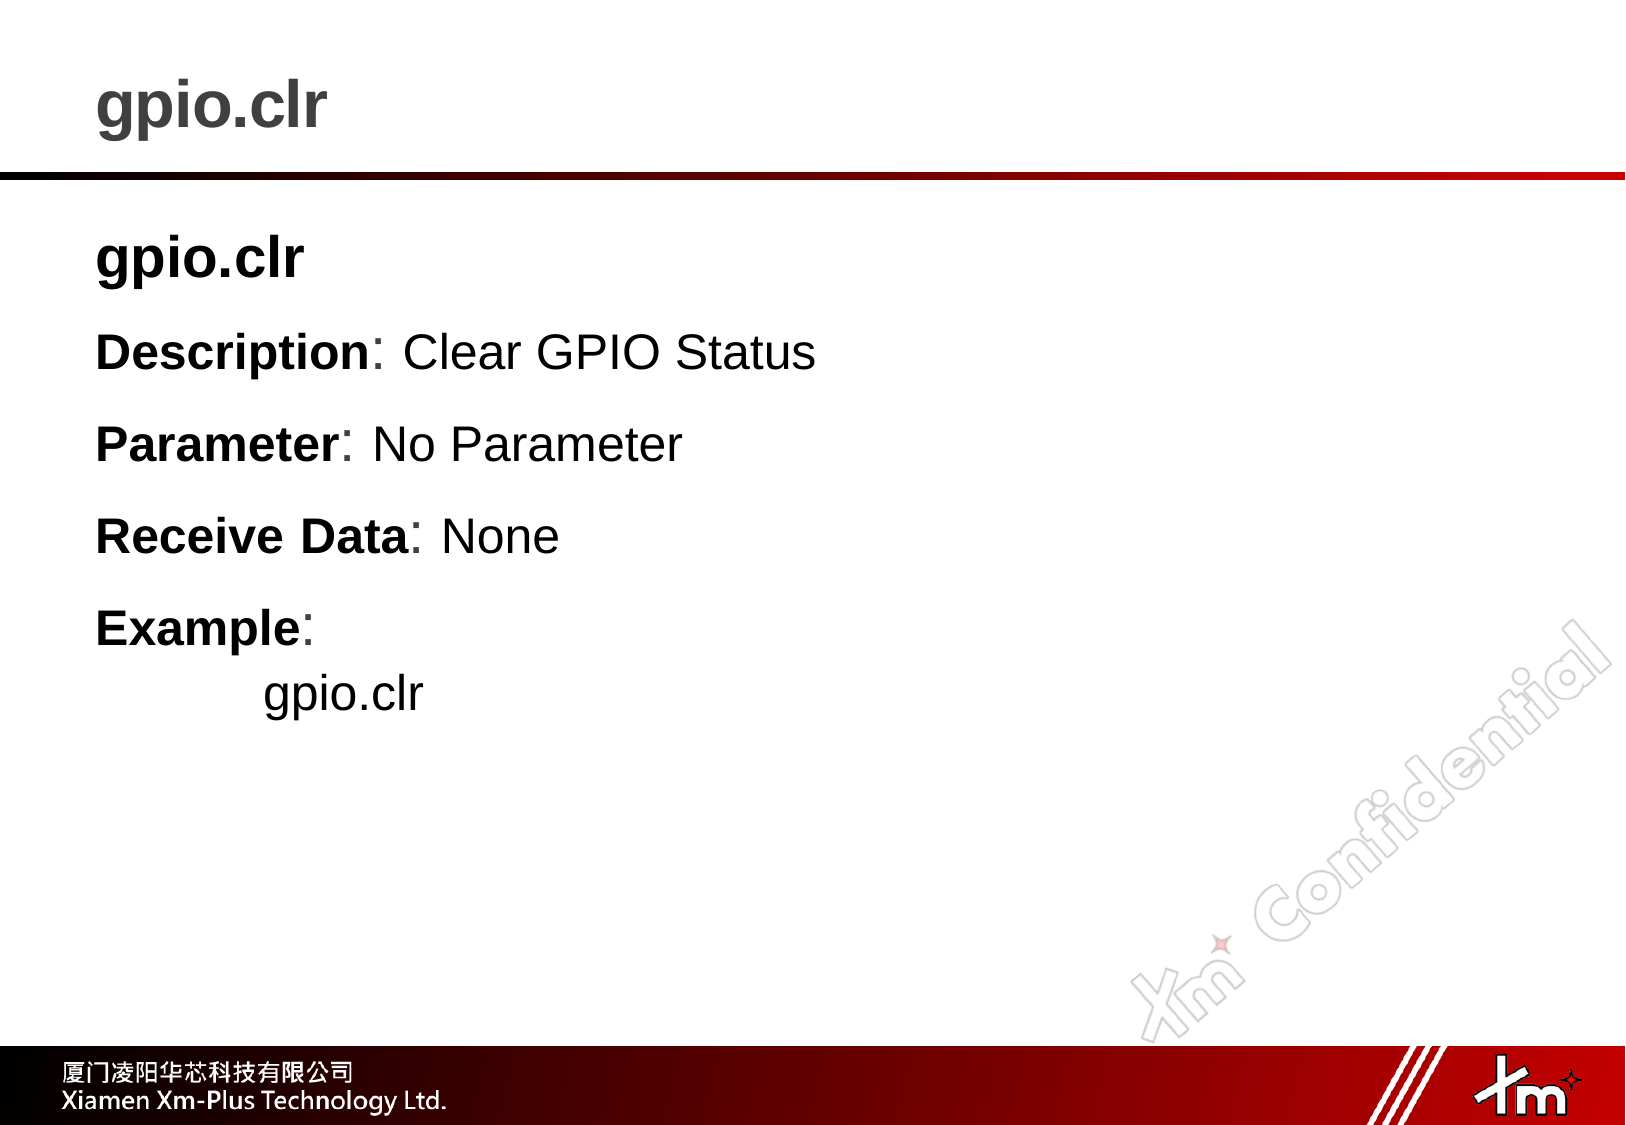

# gpio.clr
gpio.clr
Description: Clear GPIO Status
Parameter: No Parameter
Receive Data: None
Example:
	gpio.clr